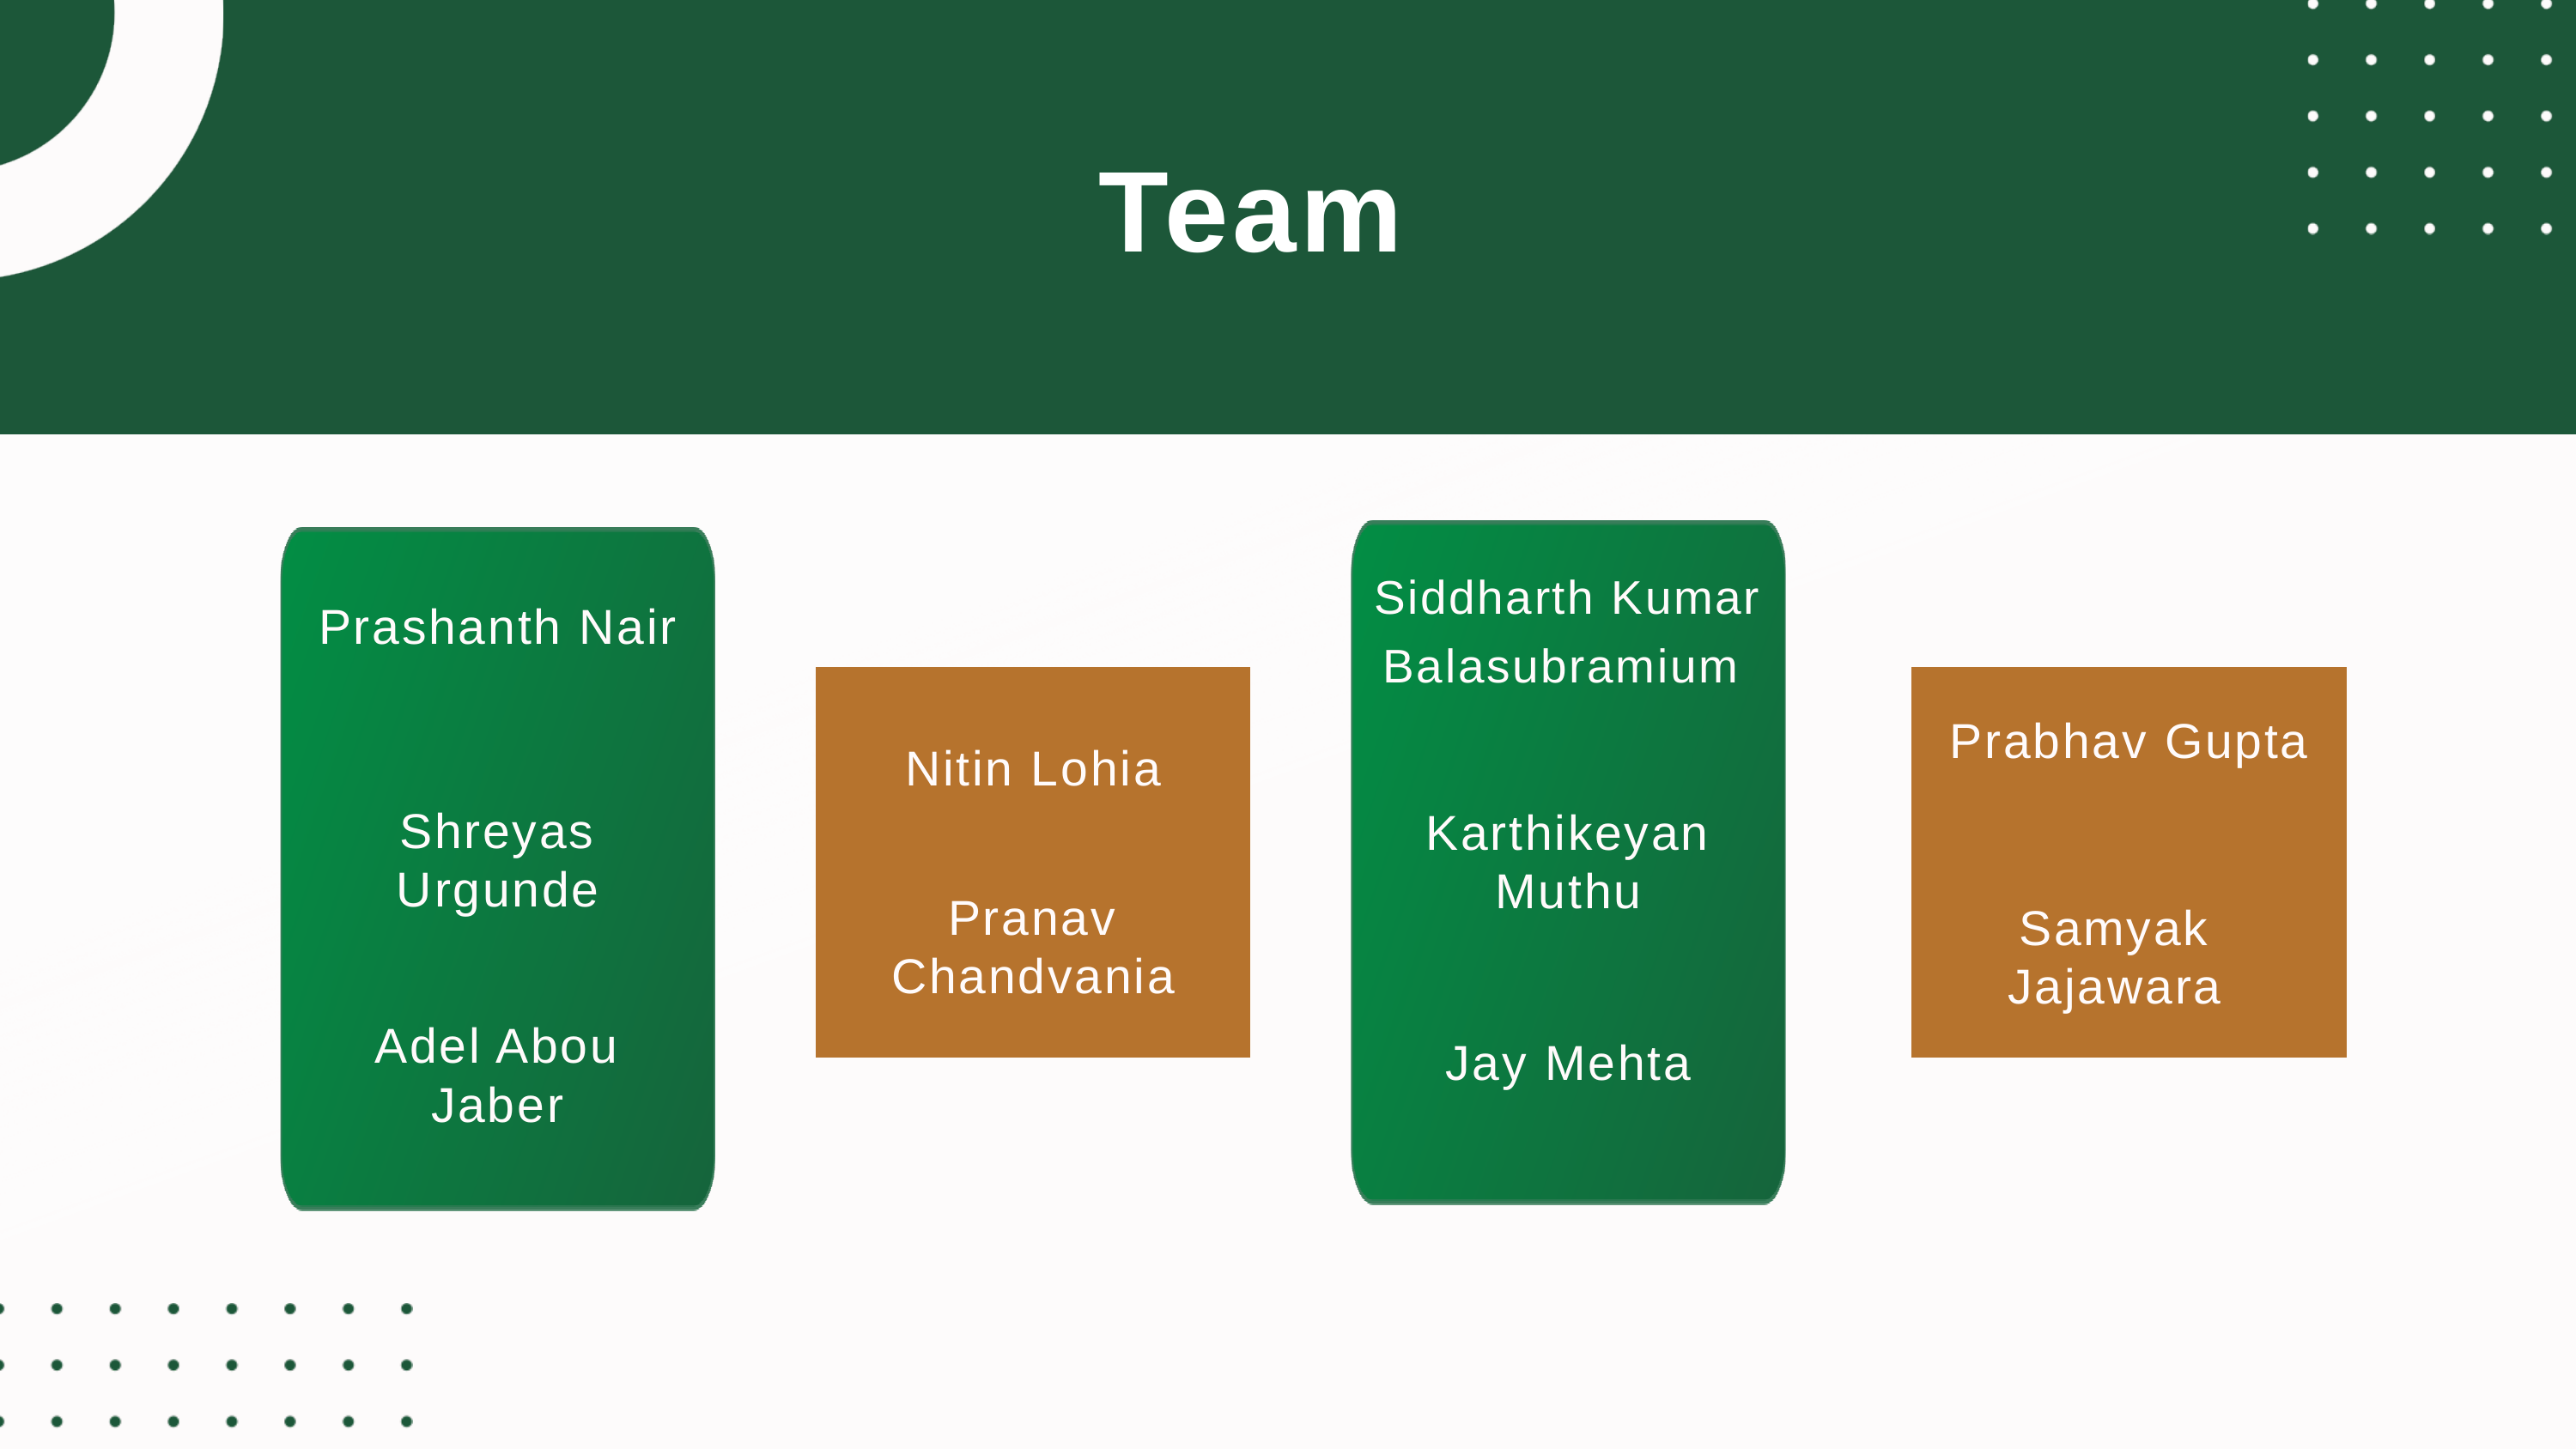

Team
Siddharth Kumar Balasubramium

Karthikeyan Muthu
Jay Mehta
Prashanth Nair

Shreyas Urgunde
Adel Abou Jaber

Prabhav Gupta
Samyak Jajawara
Nitin Lohia
Pranav Chandvania